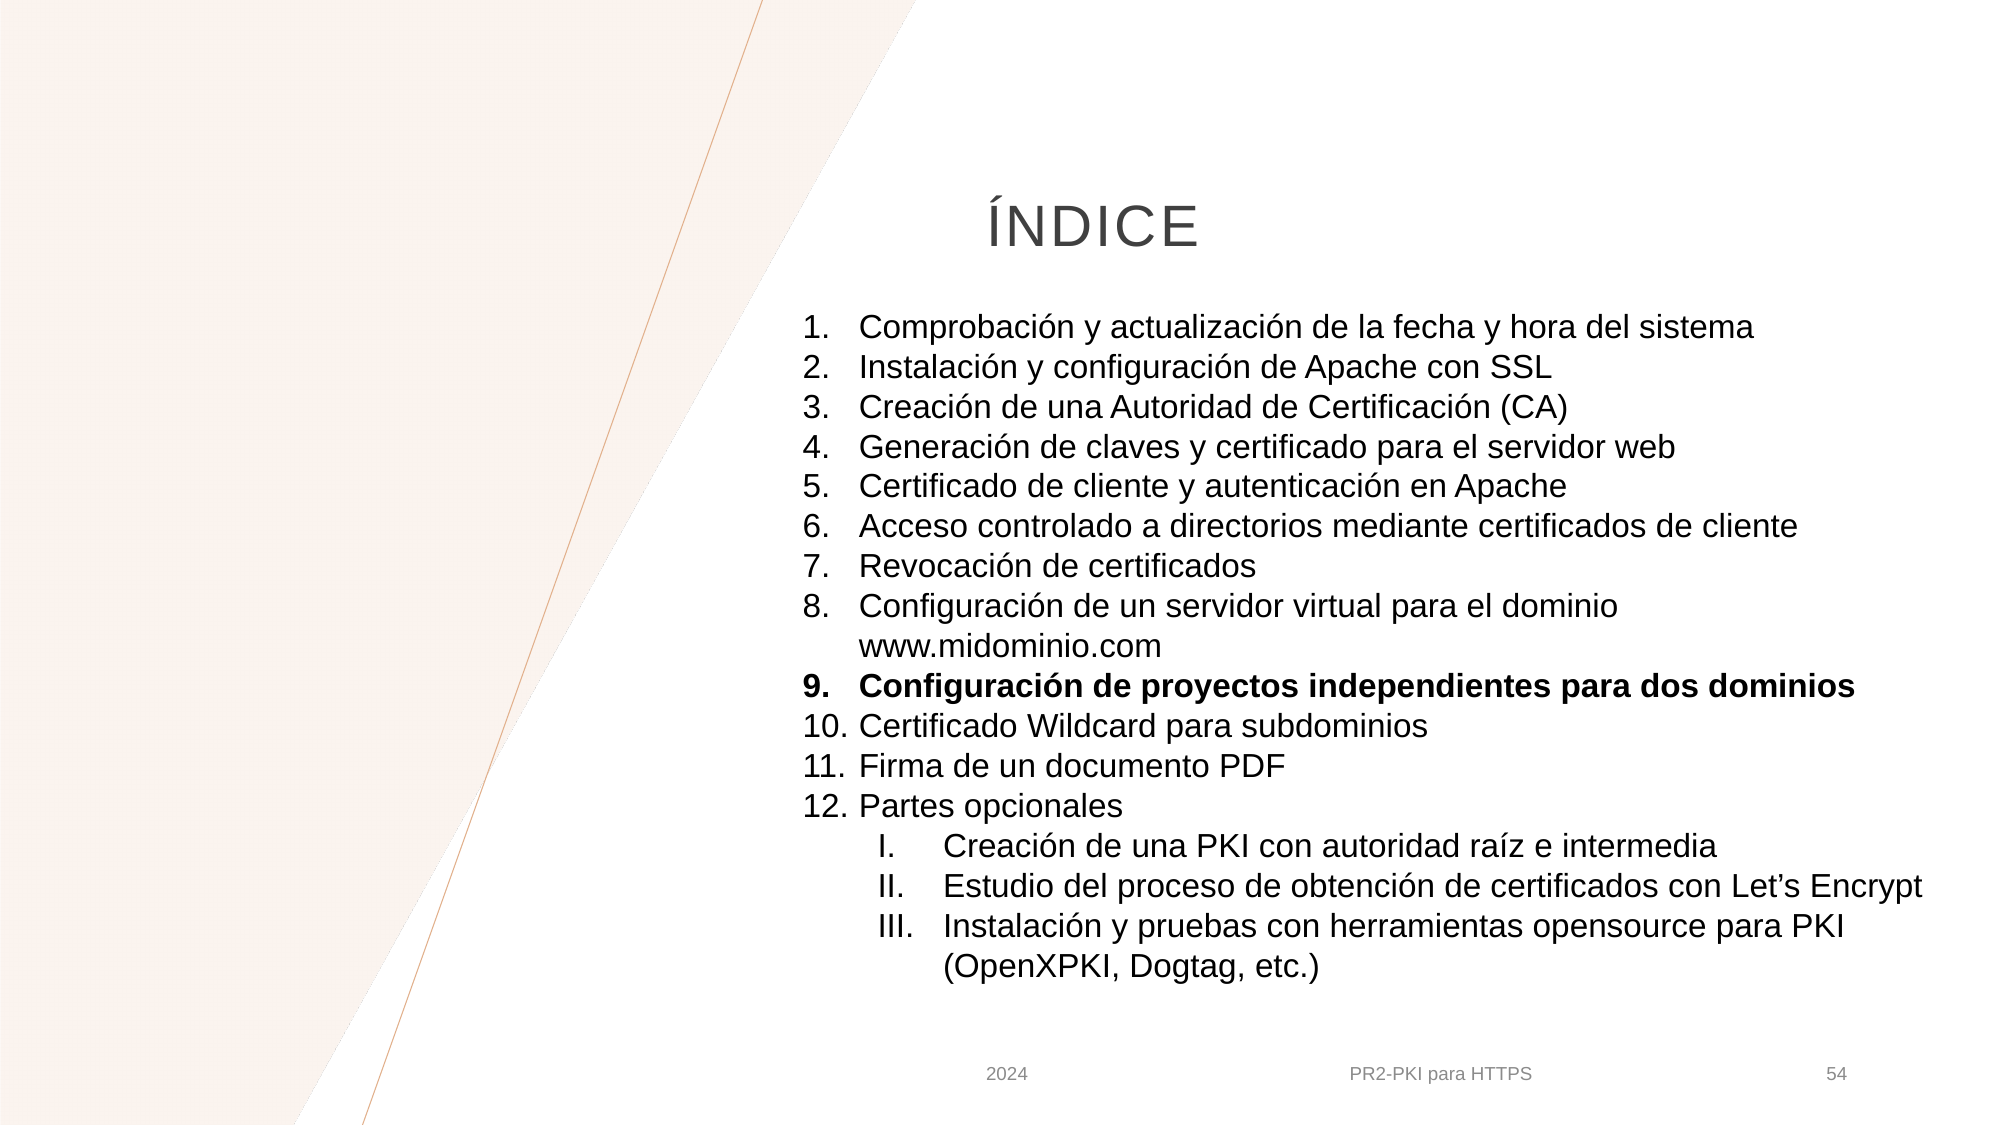

# índice
Comprobación y actualización de la fecha y hora del sistema
Instalación y configuración de Apache con SSL
Creación de una Autoridad de Certificación (CA)
Generación de claves y certificado para el servidor web
Certificado de cliente y autenticación en Apache
Acceso controlado a directorios mediante certificados de cliente
Revocación de certificados
Configuración de un servidor virtual para el dominio www.midominio.com
Configuración de proyectos independientes para dos dominios
Certificado Wildcard para subdominios
Firma de un documento PDF
Partes opcionales
Creación de una PKI con autoridad raíz e intermedia
Estudio del proceso de obtención de certificados con Let’s Encrypt
Instalación y pruebas con herramientas opensource para PKI (OpenXPKI, Dogtag, etc.)
2024
PR2-PKI para HTTPS
54